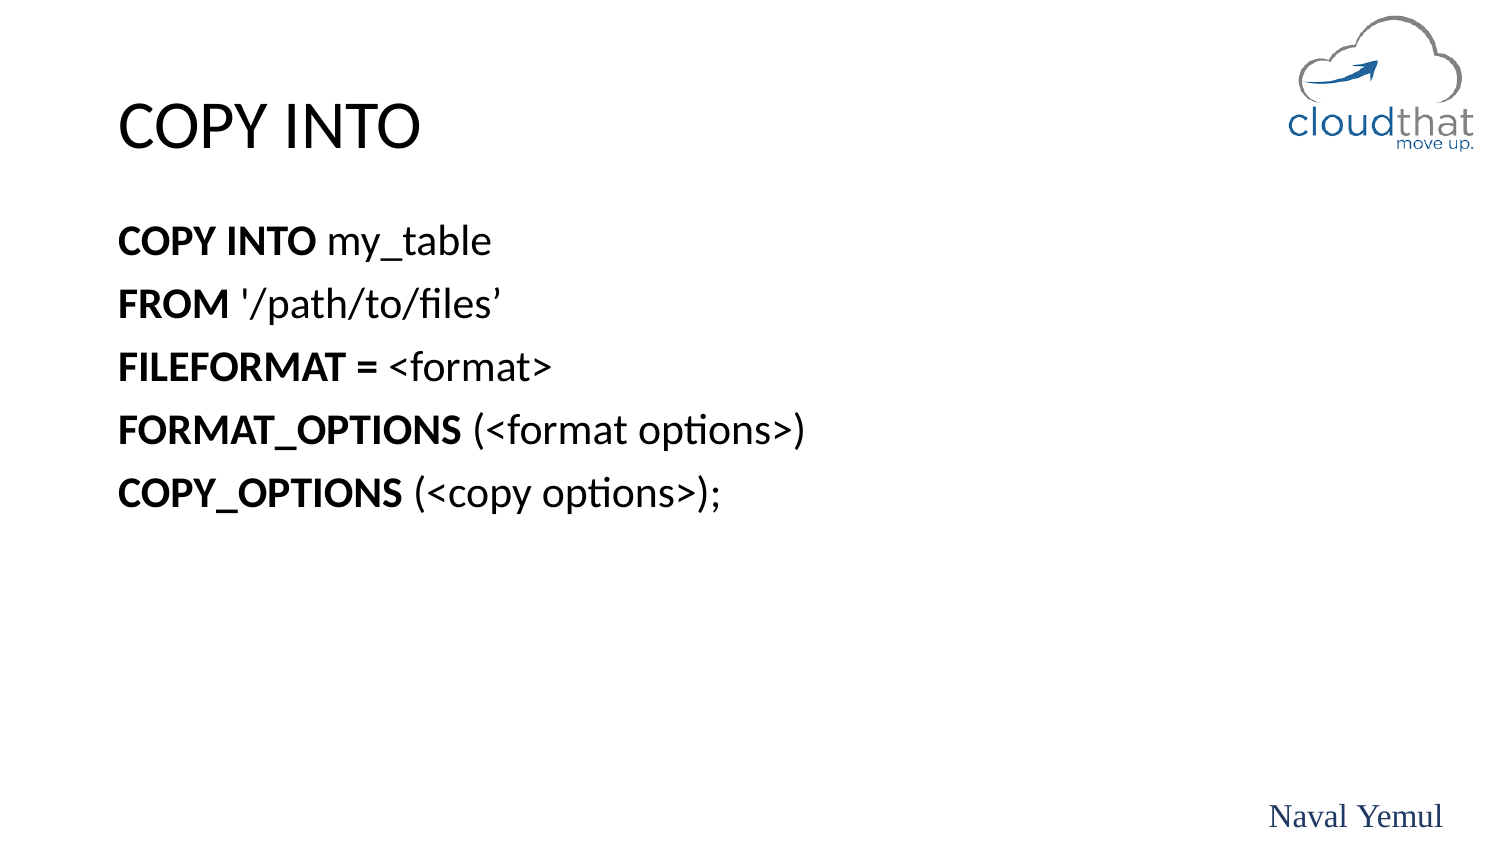

# COPY INTO
COPY INTO my_table
FROM '/path/to/files’
FILEFORMAT = <format>
FORMAT_OPTIONS (<format options>)
COPY_OPTIONS (<copy options>);

Naval Yemul